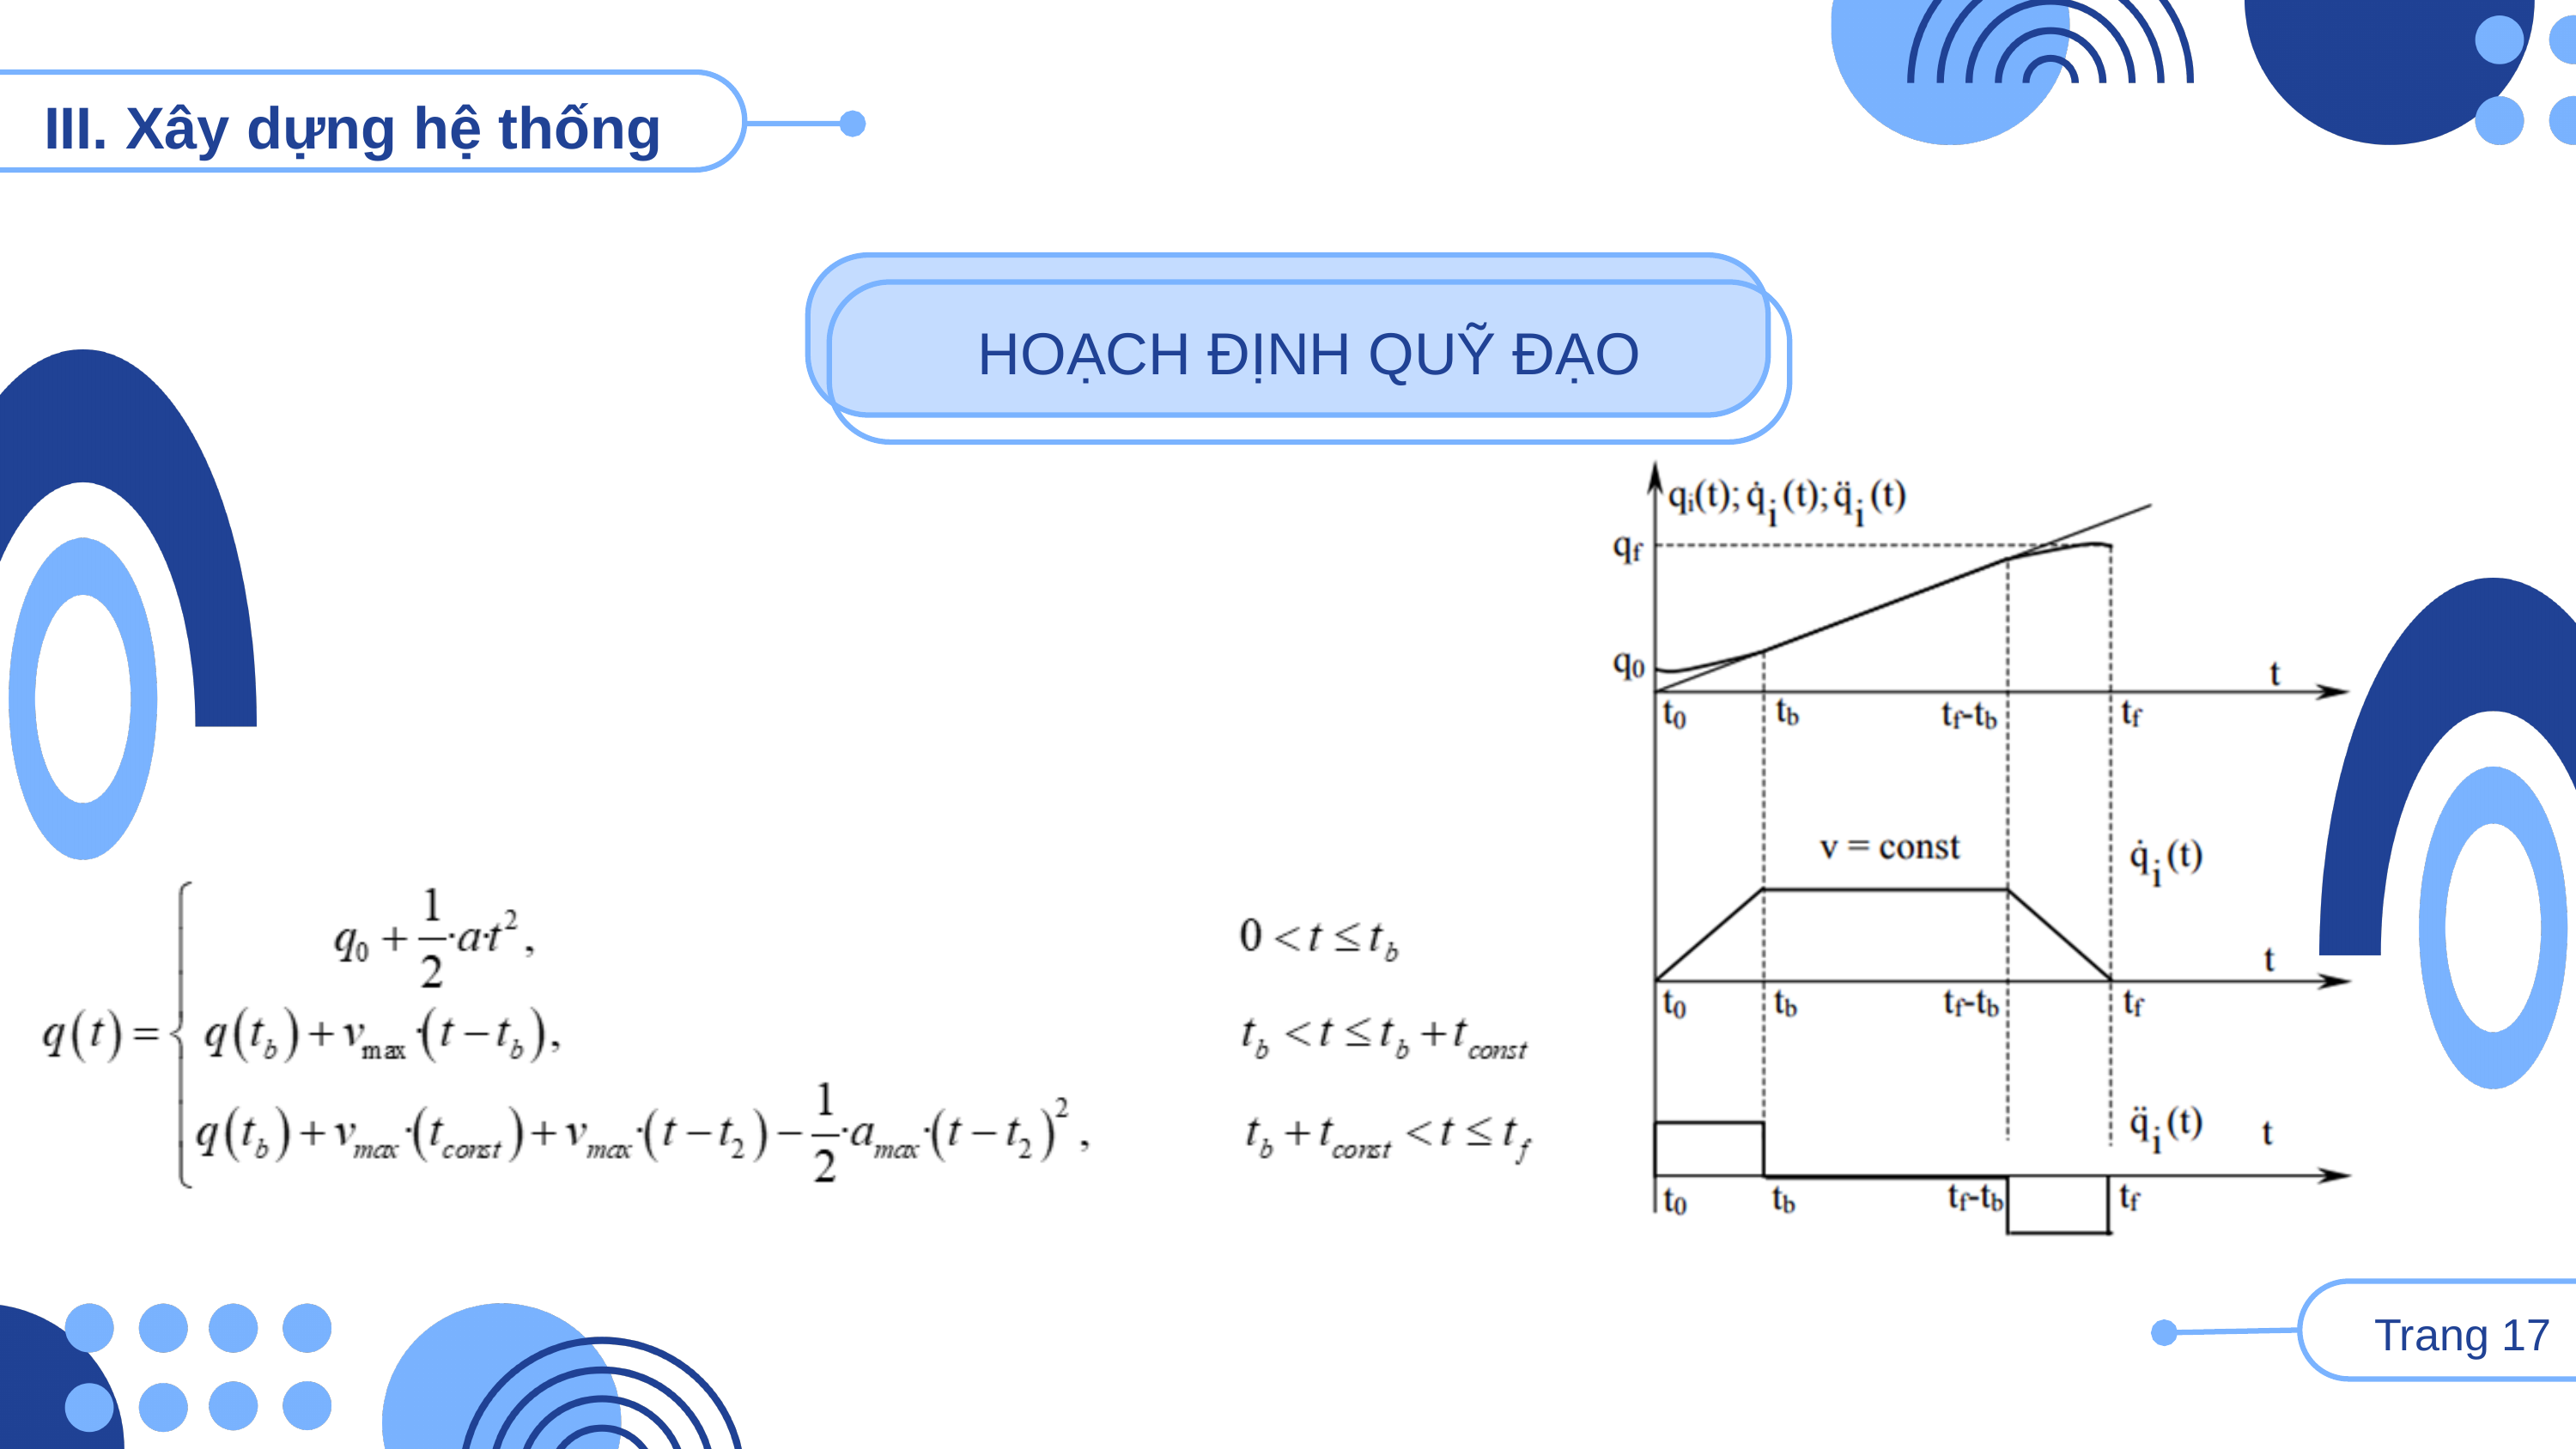

III. Xây dựng hệ thống

HOẠCH ĐỊNH QUỸ ĐẠO

 Trang 17